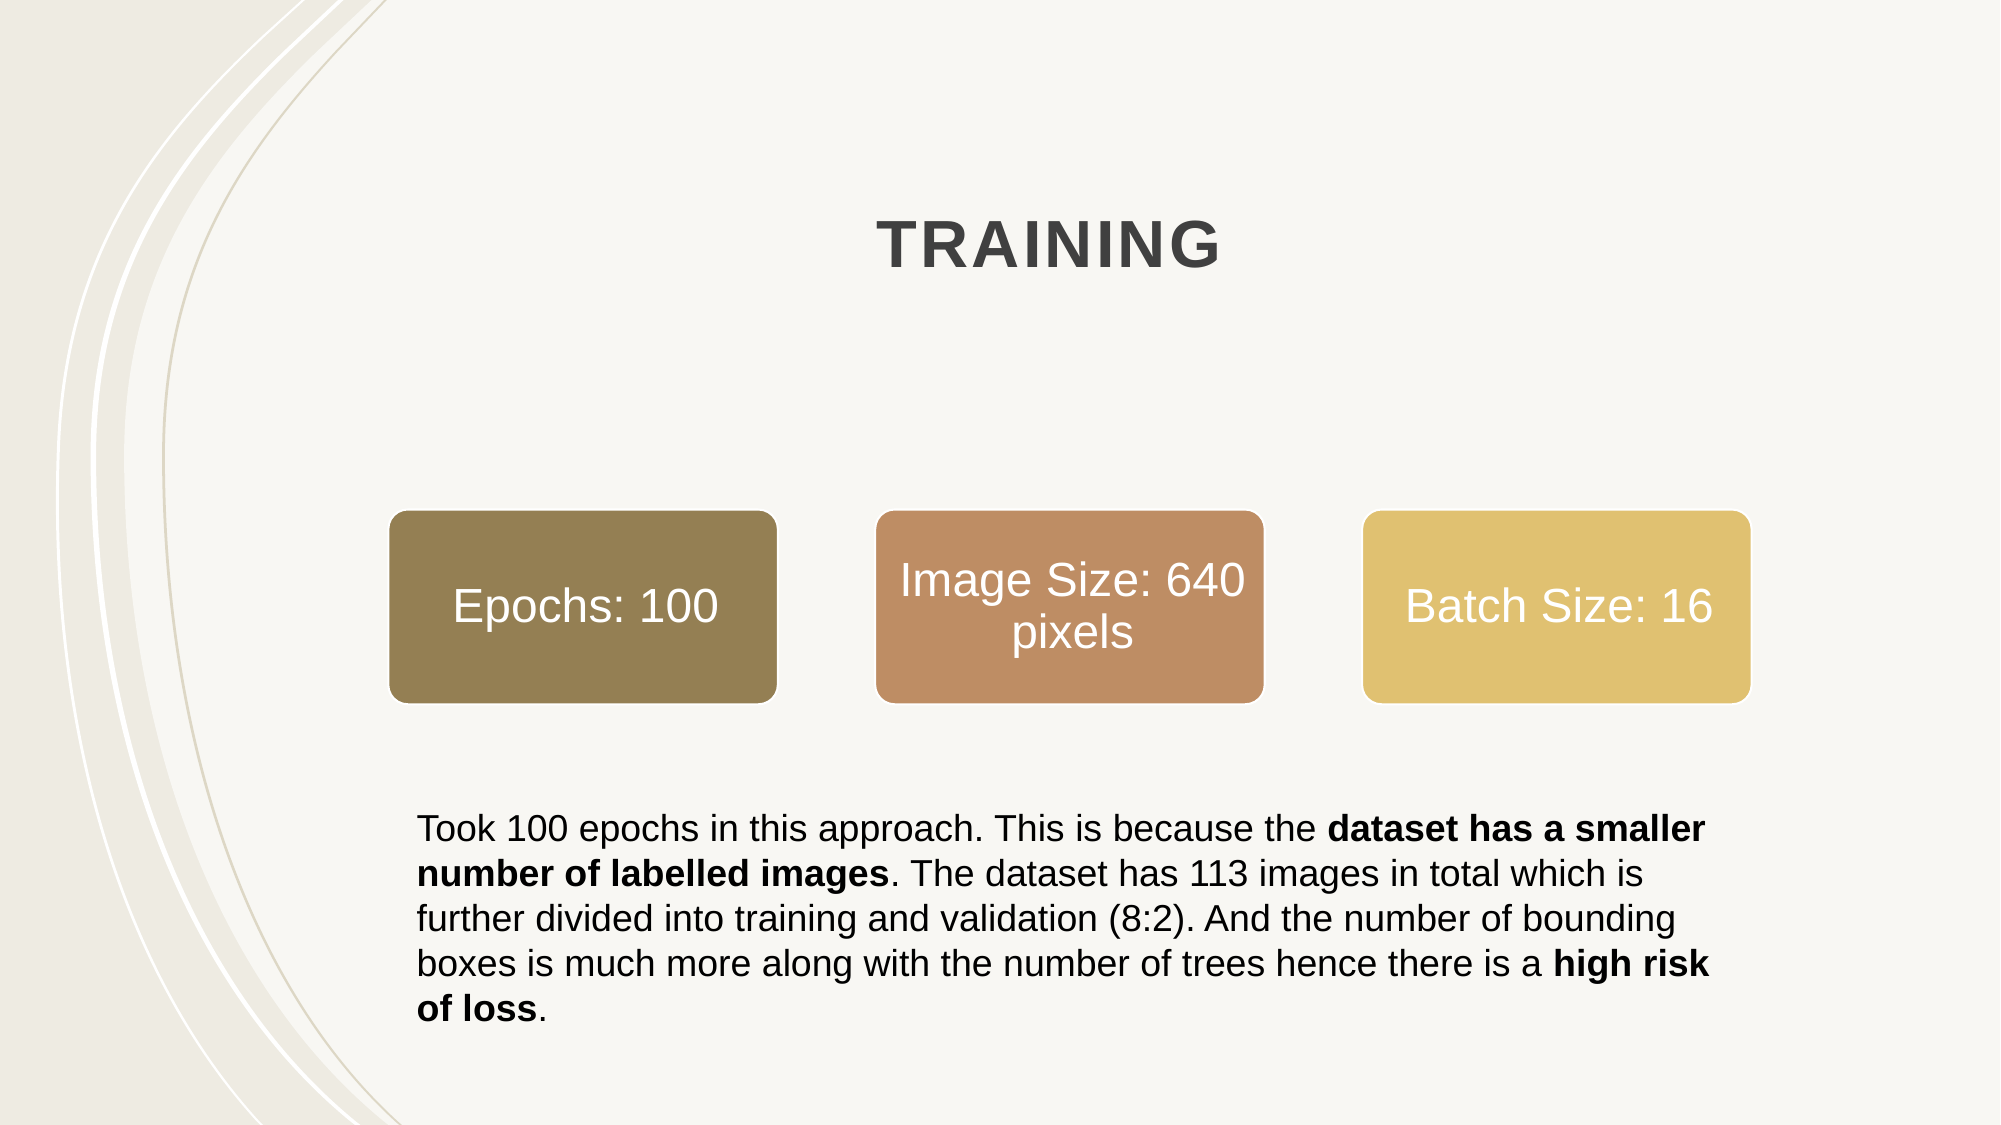

# TRAINING
Epochs: 100
Image Size: 640 pixels
Batch Size: 16
Took 100 epochs in this approach. This is because the dataset has a smaller number of labelled images. The dataset has 113 images in total which is further divided into training and validation (8:2). And the number of bounding boxes is much more along with the number of trees hence there is a high risk of loss.